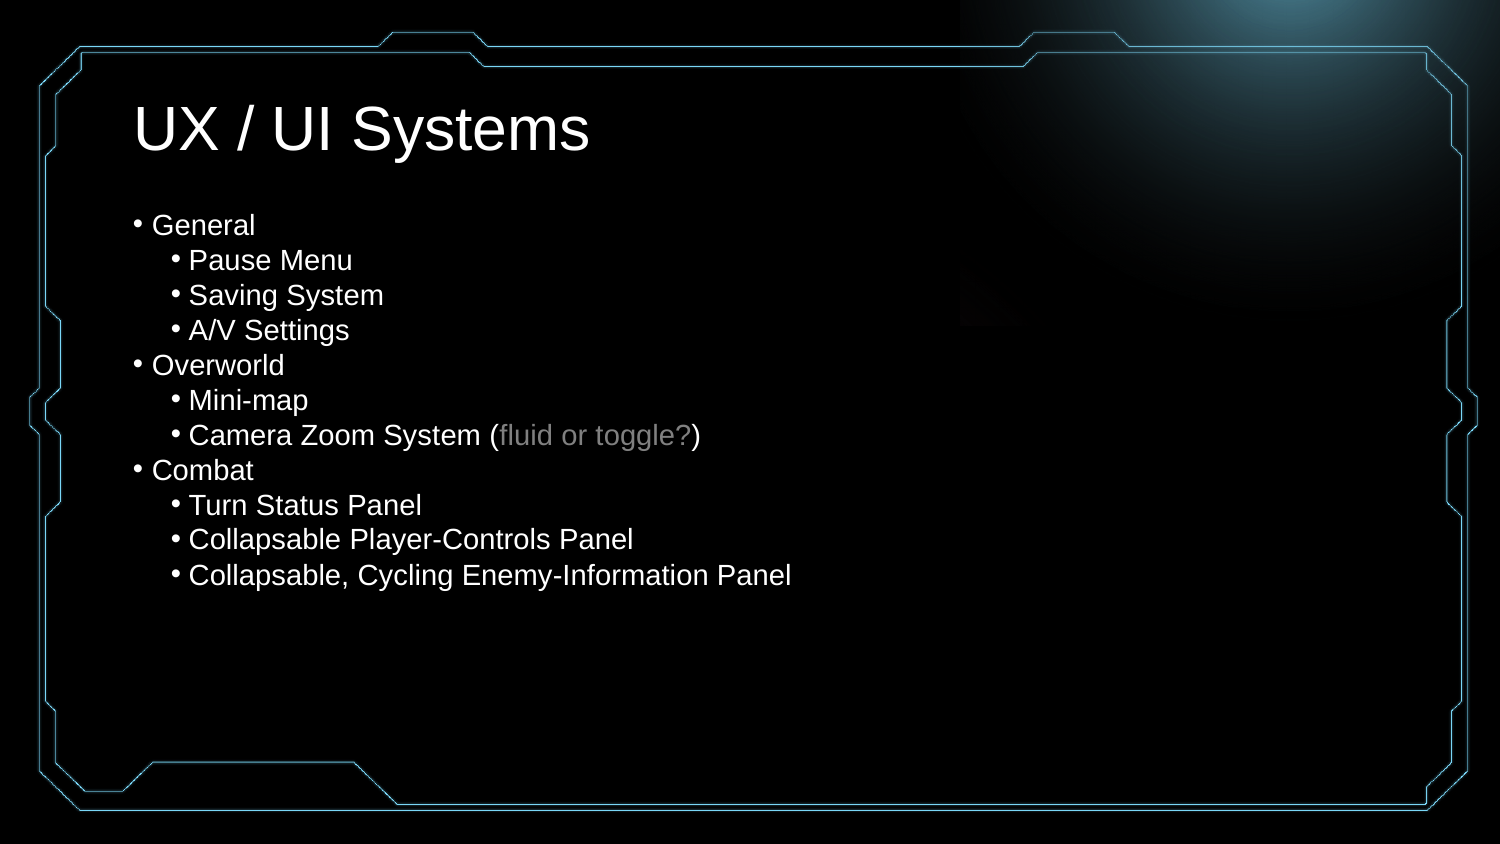

# UX / UI Systems
General
Pause Menu
Saving System
A/V Settings
Overworld
Mini-map
Camera Zoom System (fluid or toggle?)
Combat
Turn Status Panel
Collapsable Player-Controls Panel
Collapsable, Cycling Enemy-Information Panel